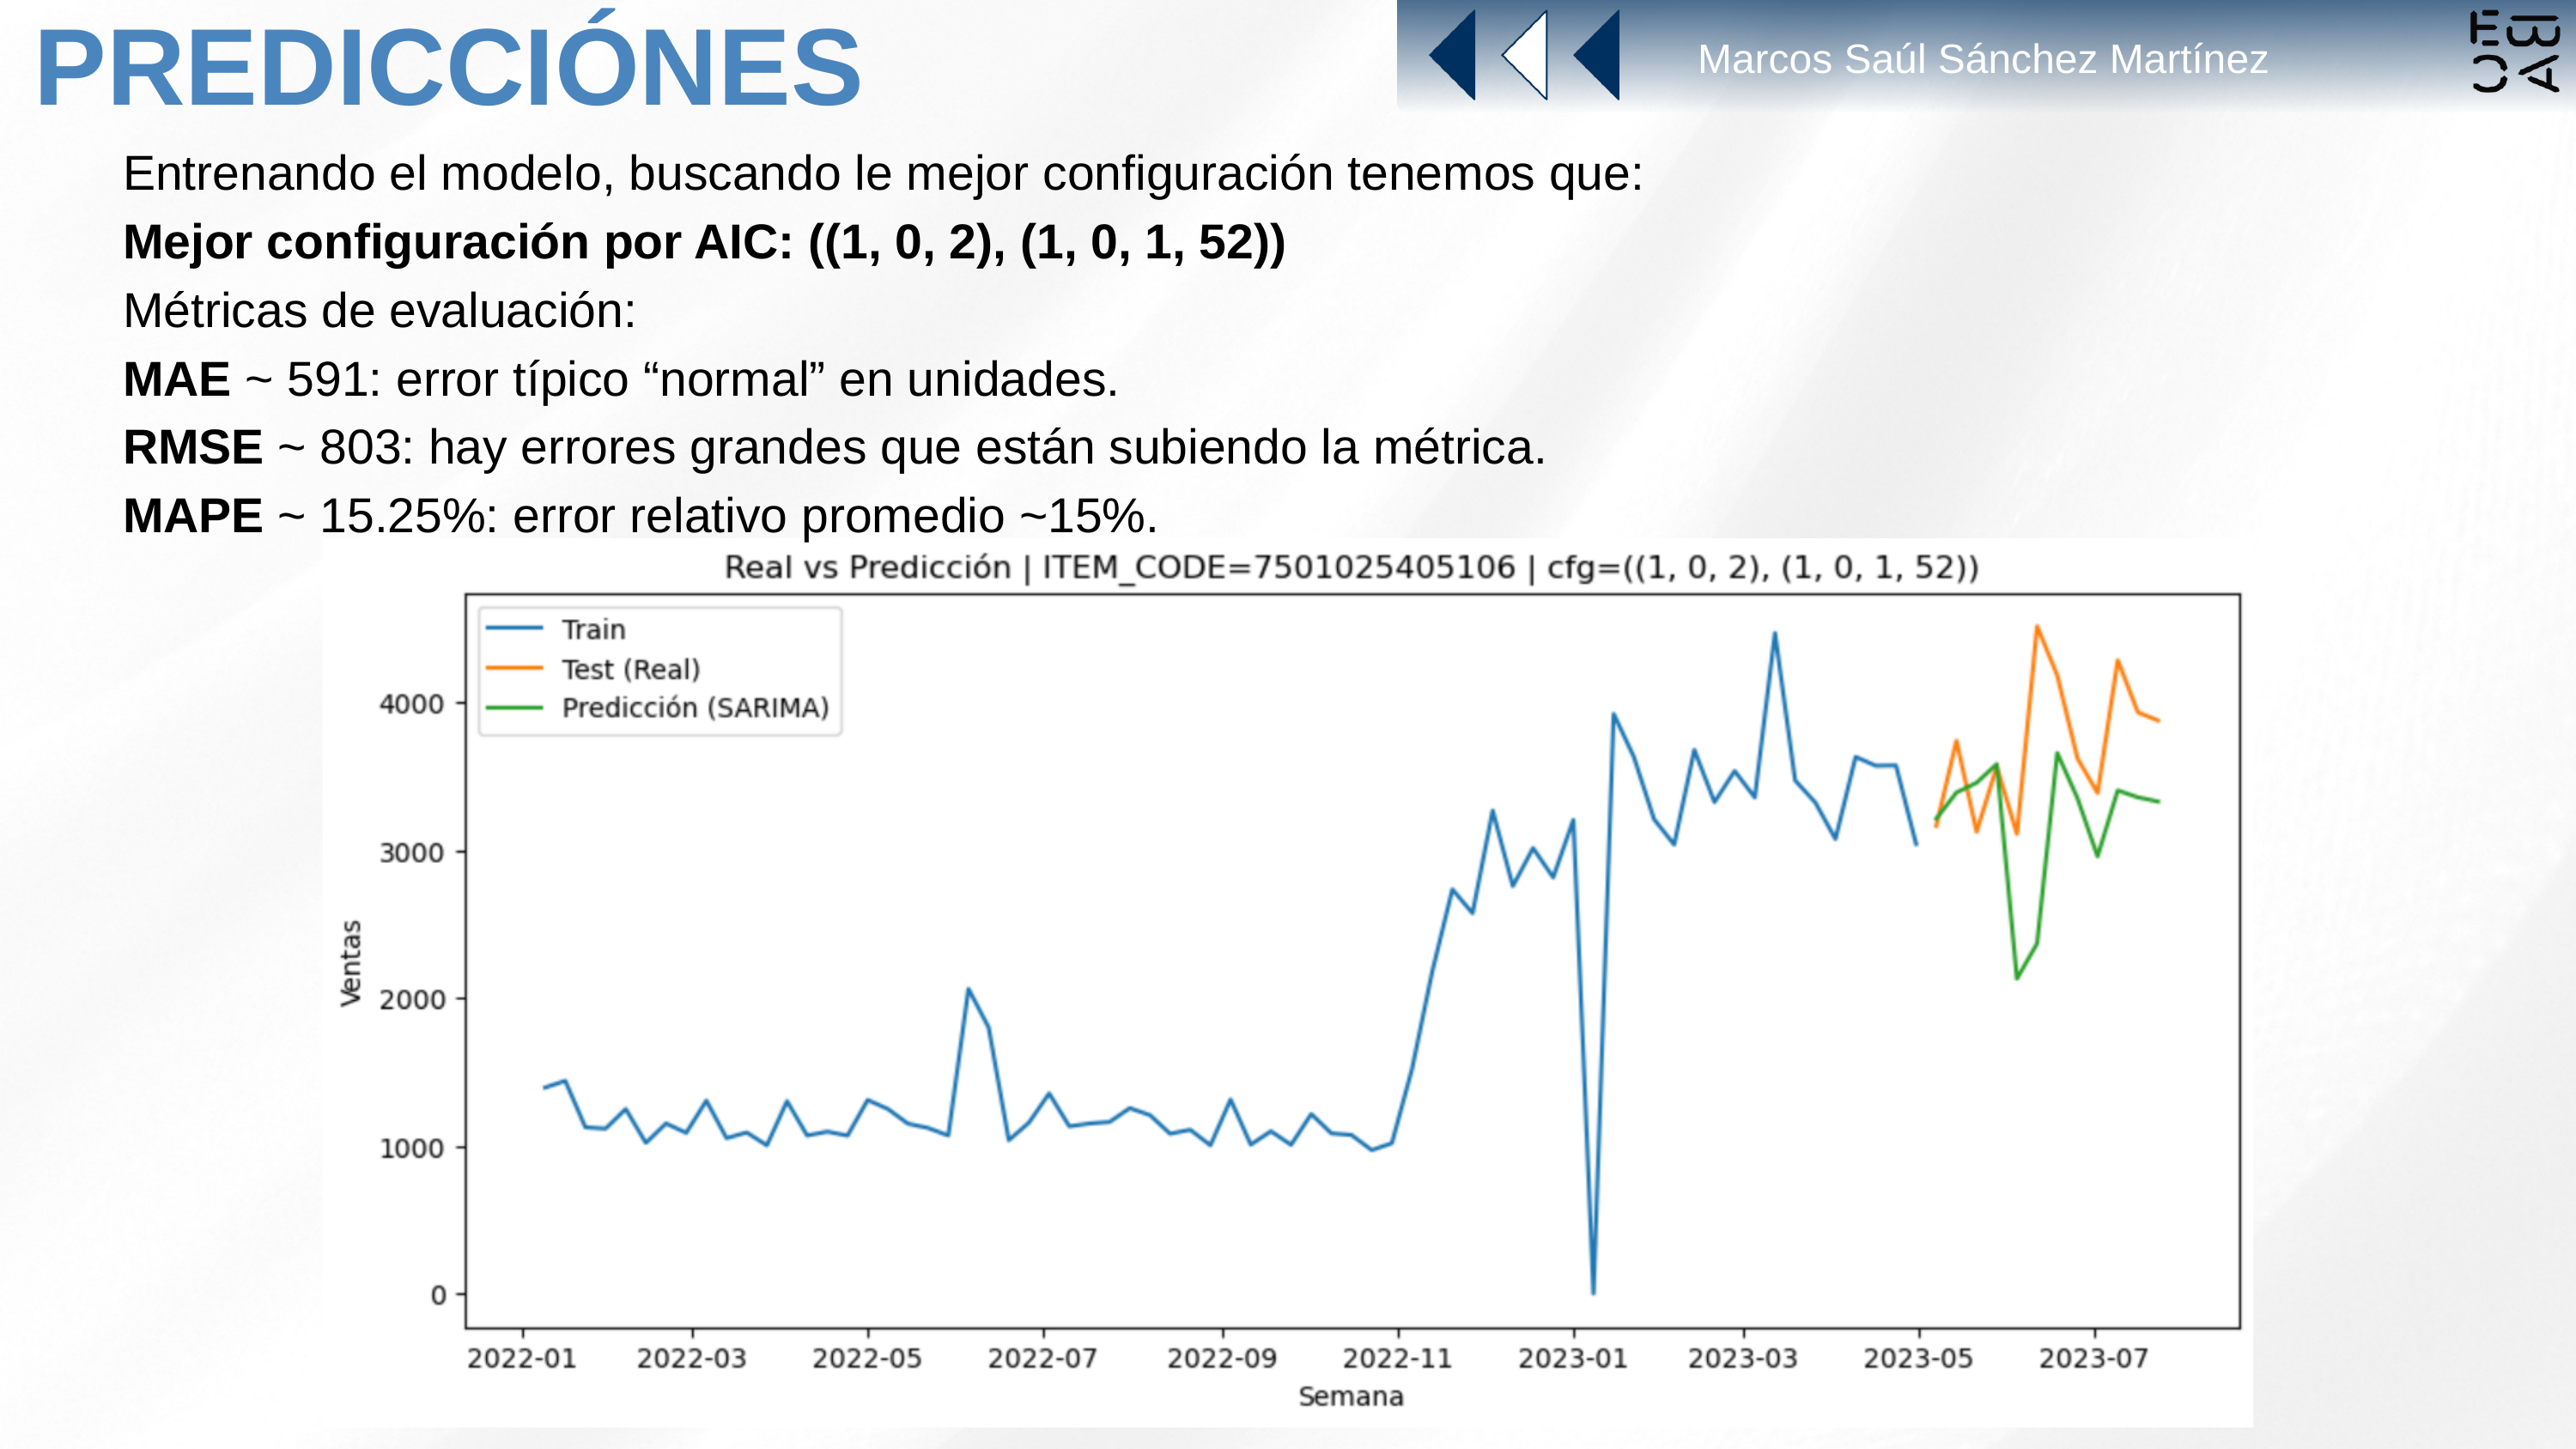

PREDICCIÓNES
Marcos Saúl Sánchez Martínez
Entrenando el modelo, buscando le mejor configuración tenemos que:
Mejor configuración por AIC: ((1, 0, 2), (1, 0, 1, 52))
Métricas de evaluación:
MAE ~ 591: error típico “normal” en unidades.
RMSE ~ 803: hay errores grandes que están subiendo la métrica.
MAPE ~ 15.25%: error relativo promedio ~15%.